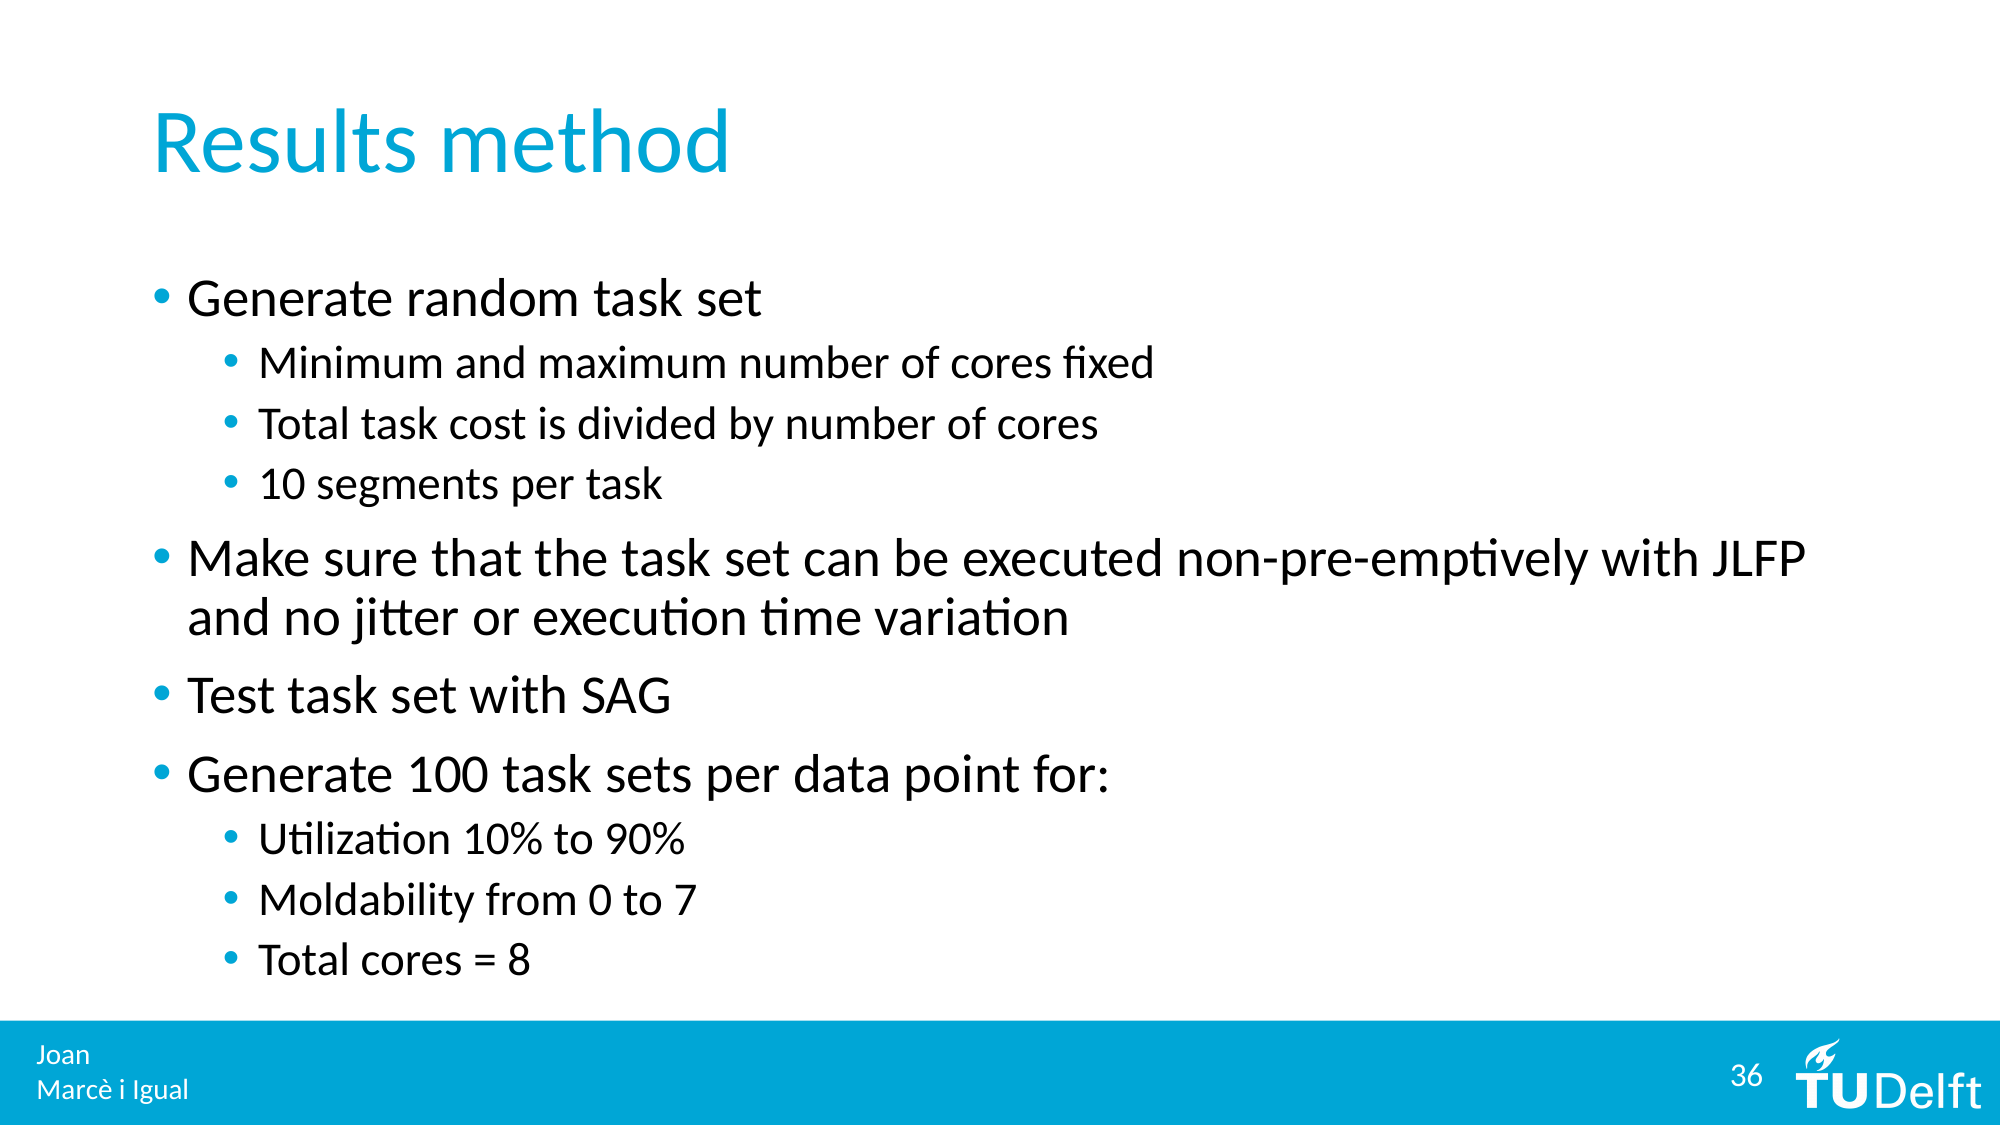

# Results method
Generate random task set
Minimum and maximum number of cores fixed
Total task cost is divided by number of cores
10 segments per task
Make sure that the task set can be executed non-pre-emptively with JLFP and no jitter or execution time variation
Test task set with SAG
Generate 100 task sets per data point for:
Utilization 10% to 90%
Moldability from 0 to 7
Total cores = 8
36